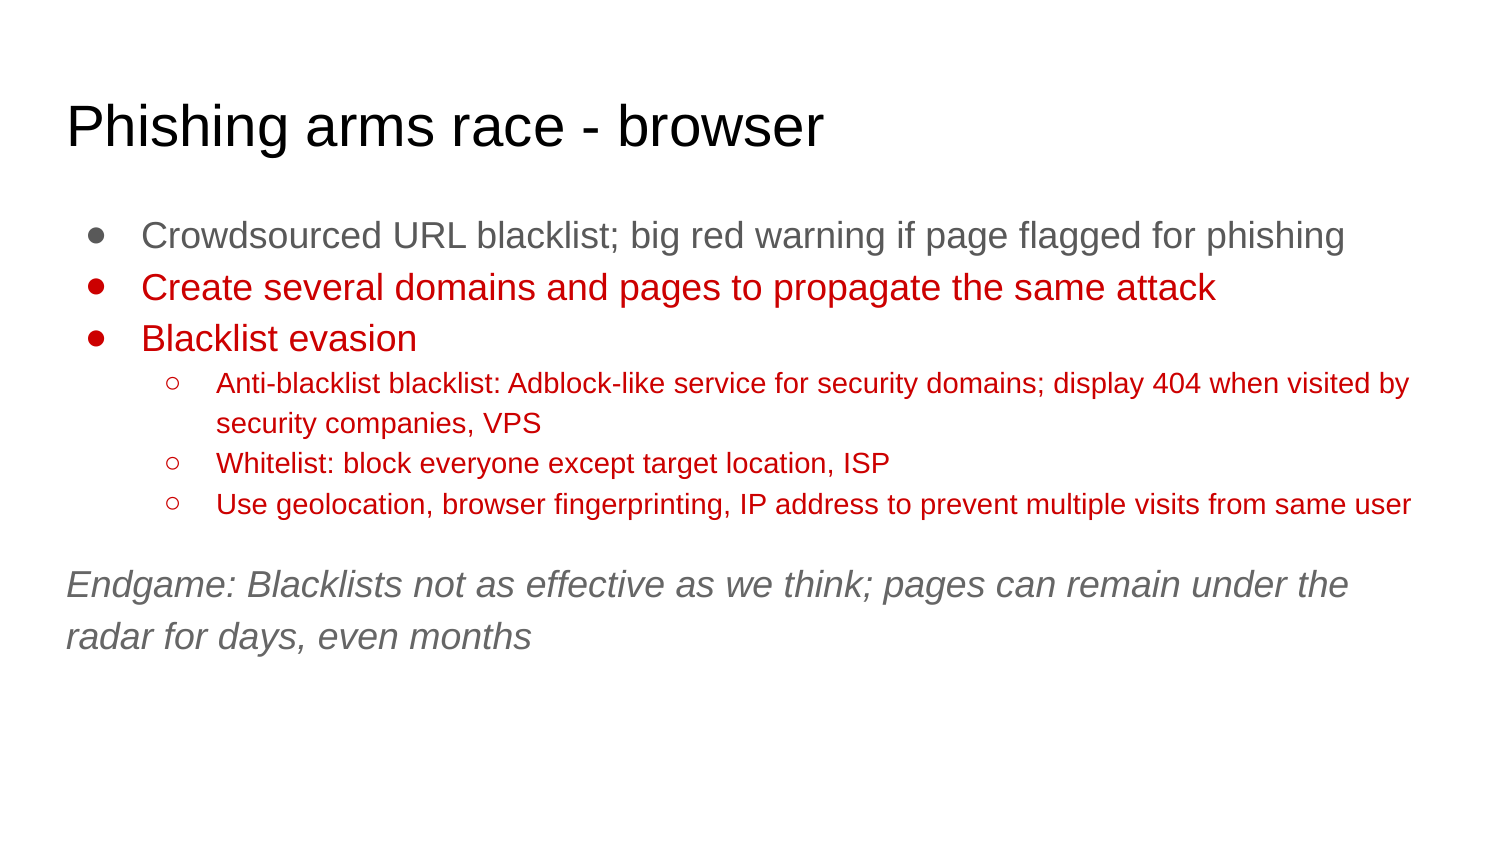

# Phishing arms race - browser
Crowdsourced URL blacklist; big red warning if page flagged for phishing
Create several domains and pages to propagate the same attack
Blacklist evasion
Anti-blacklist blacklist: Adblock-like service for security domains; display 404 when visited by security companies, VPS
Whitelist: block everyone except target location, ISP
Use geolocation, browser fingerprinting, IP address to prevent multiple visits from same user
Endgame: Blacklists not as effective as we think; pages can remain under the radar for days, even months